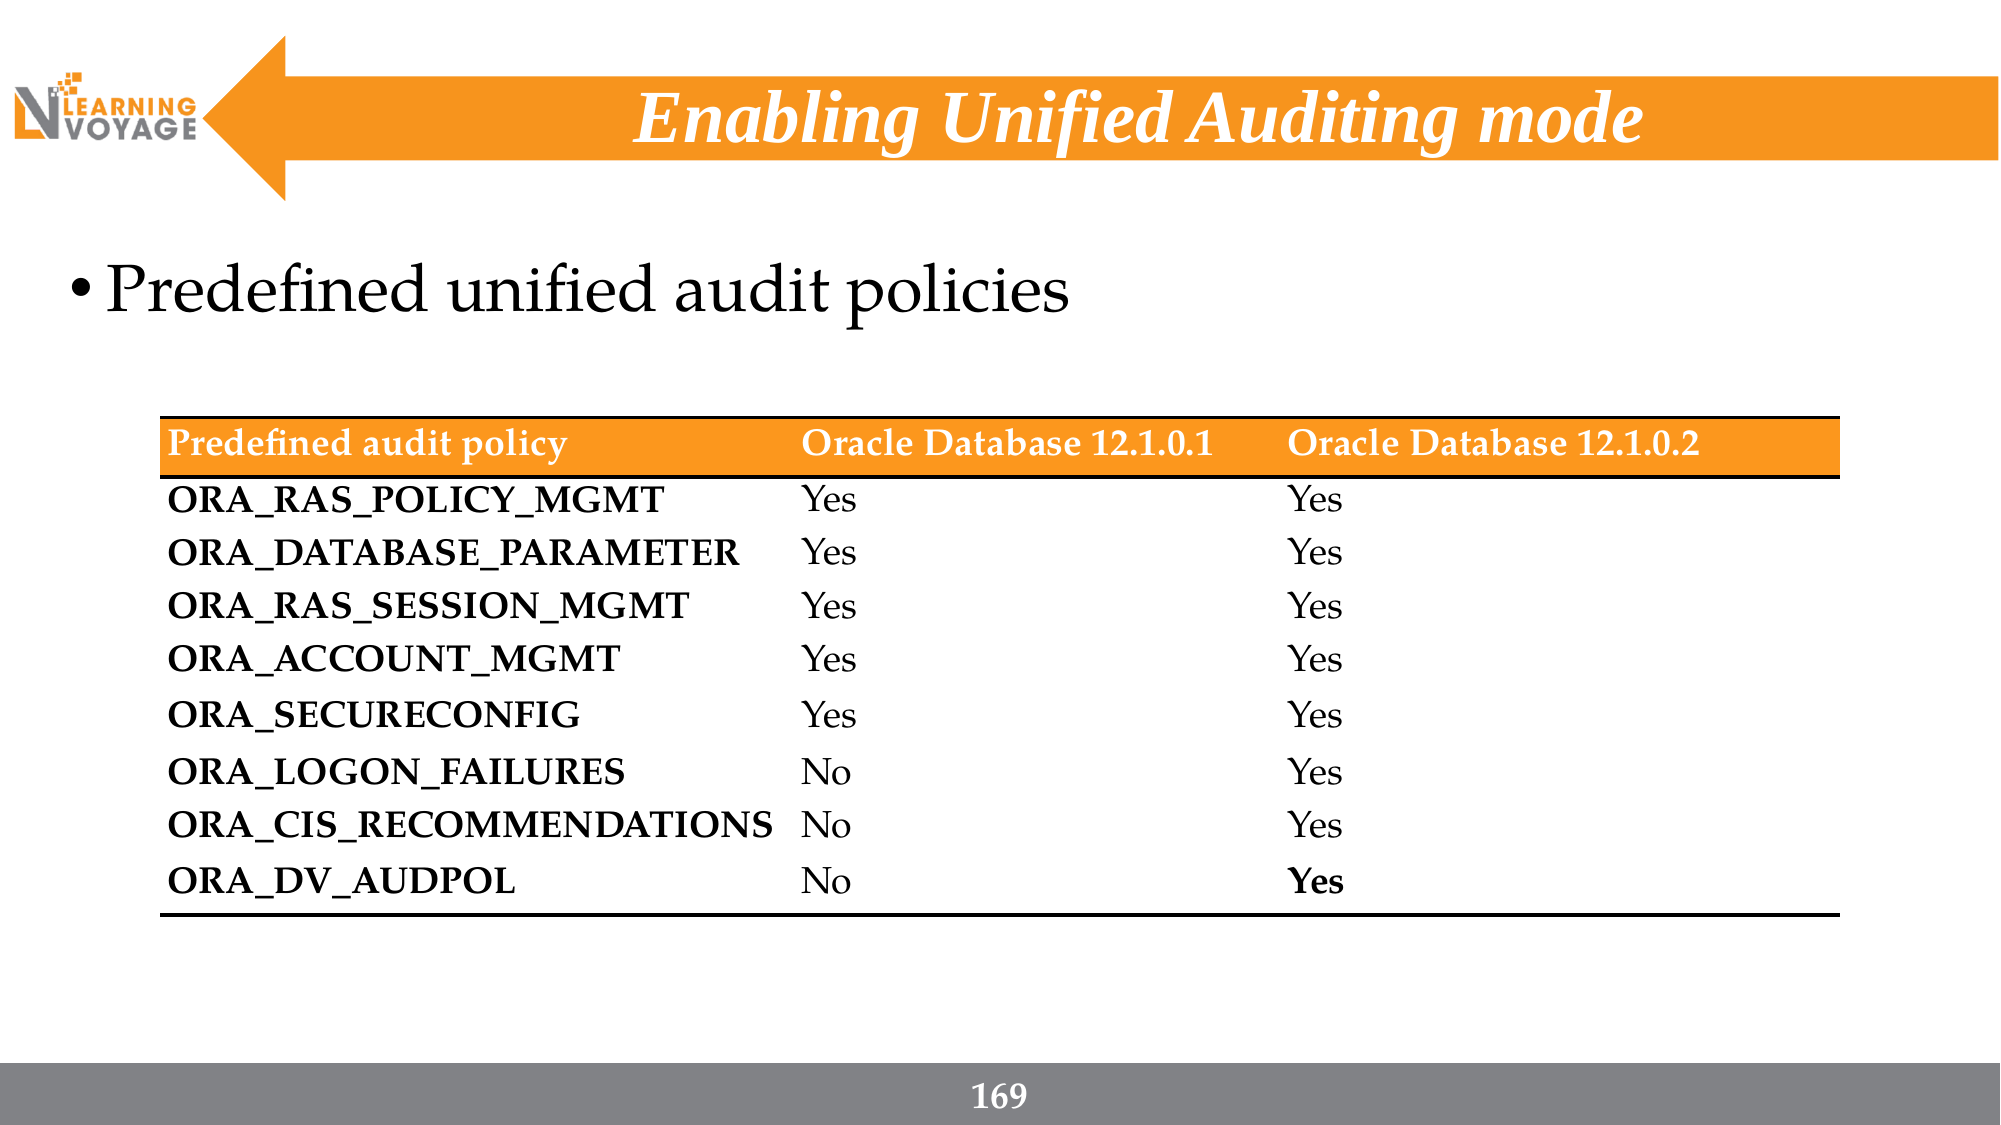

# Enabling Unified Auditing mode
Predefined unified audit policies

| Predefined audit policy | Oracle Database 12.1.0.1 | Oracle Database 12.1.0.2 |
| --- | --- | --- |
| ORA\_RAS\_POLICY\_MGMT | Yes | Yes |
| ORA\_DATABASE\_PARAMETER | Yes | Yes |
| ORA\_RAS\_SESSION\_MGMT | Yes | Yes |
| ORA\_ACCOUNT\_MGMT | Yes | Yes |
| ORA\_SECURECONFIG | Yes | Yes |
| ORA\_LOGON\_FAILURES | No | Yes |
| ORA\_CIS\_RECOMMENDATIONS | No | Yes |
| ORA\_DV\_AUDPOL | No | Yes |
169